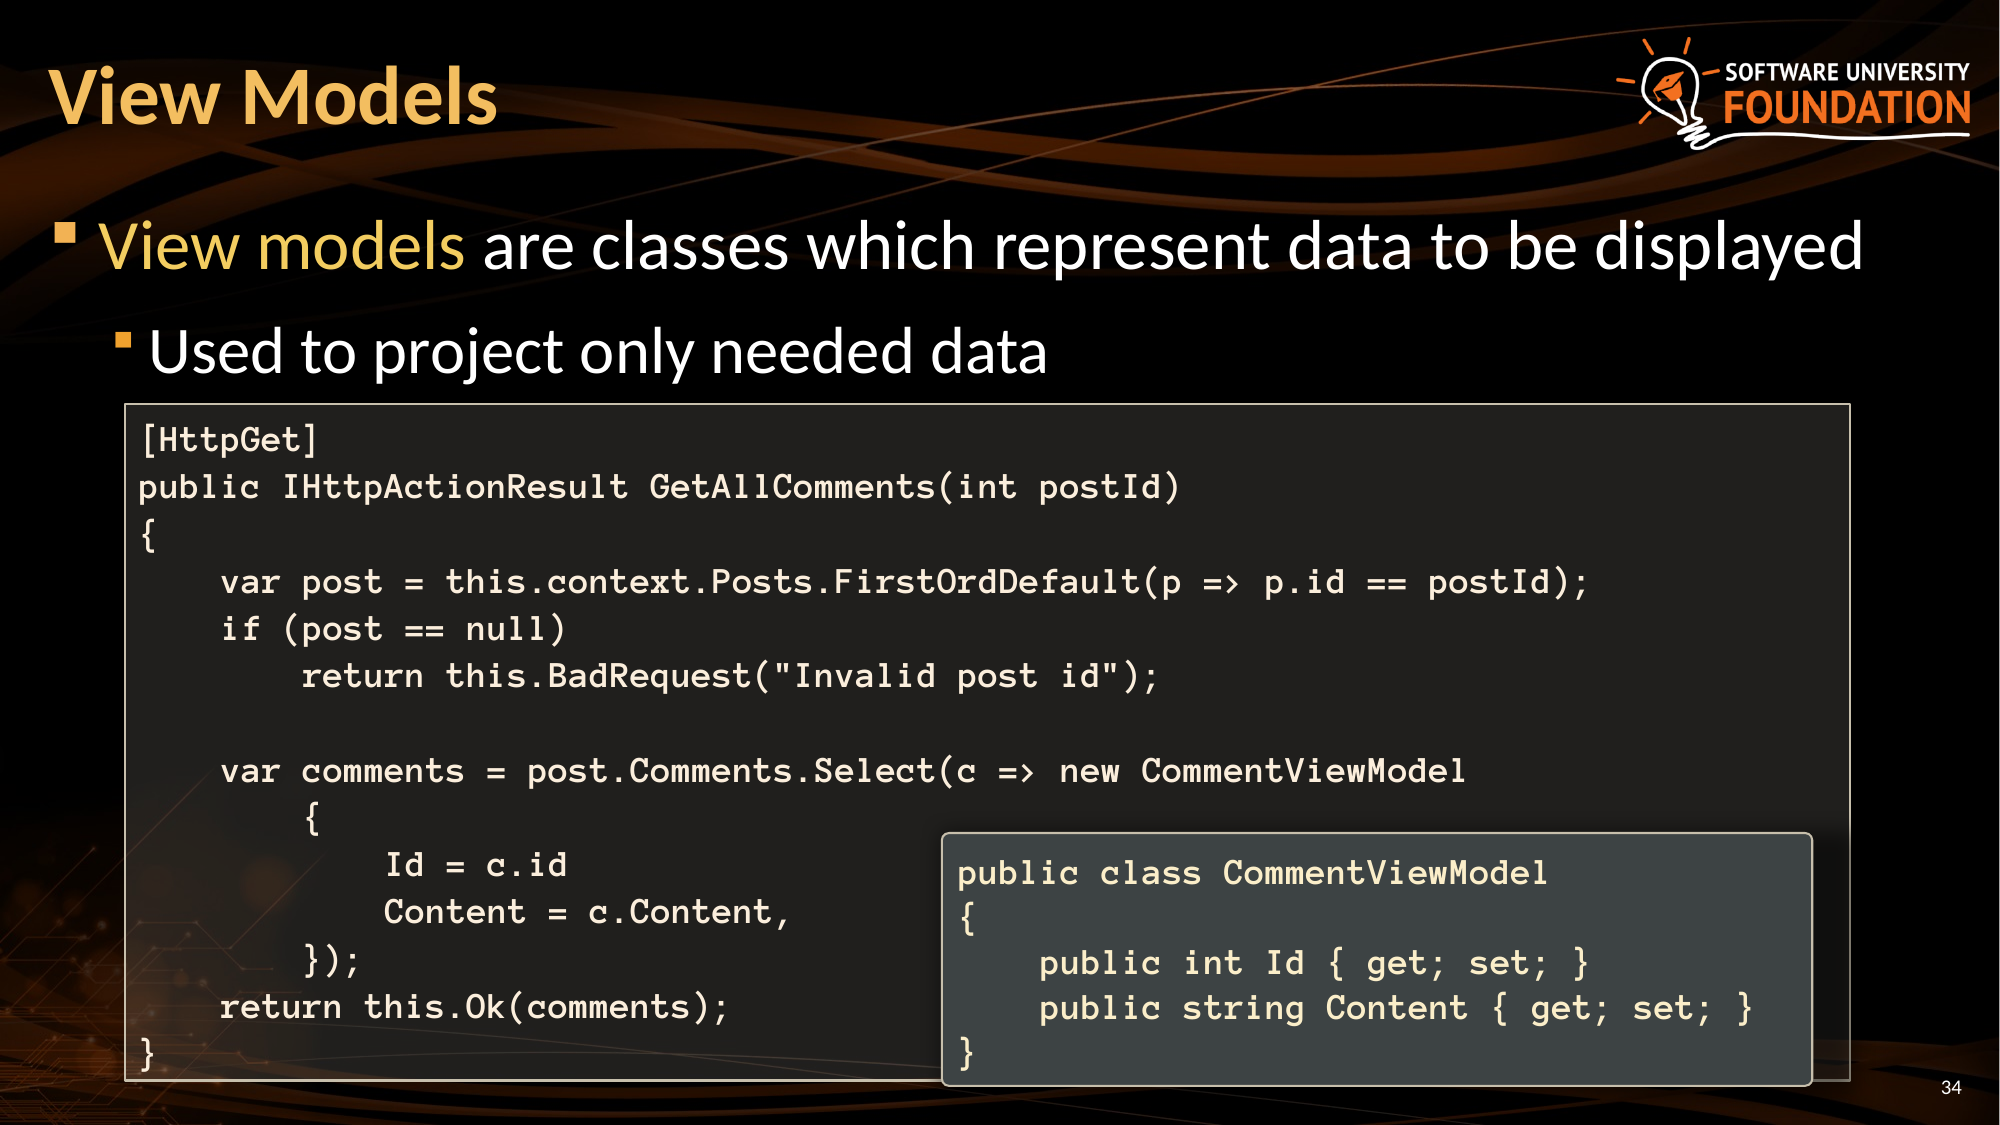

# View Models
View models are classes which represent data to be displayed
Used to project only needed data
[HttpGet]
public IHttpActionResult GetAllComments(int postId)
{
    var post = this.context.Posts.FirstOrdDefault(p => p.id == postId);
    if (post == null)
        return this.BadRequest("Invalid post id");

    var comments = post.Comments.Select(c => new CommentViewModel
        {
            Id = c.id
            Content = c.Content,
        });
    return this.Ok(comments);
}
public class CommentViewModel
{
    public int Id { get; set; }
    public string Content { get; set; }
}
34